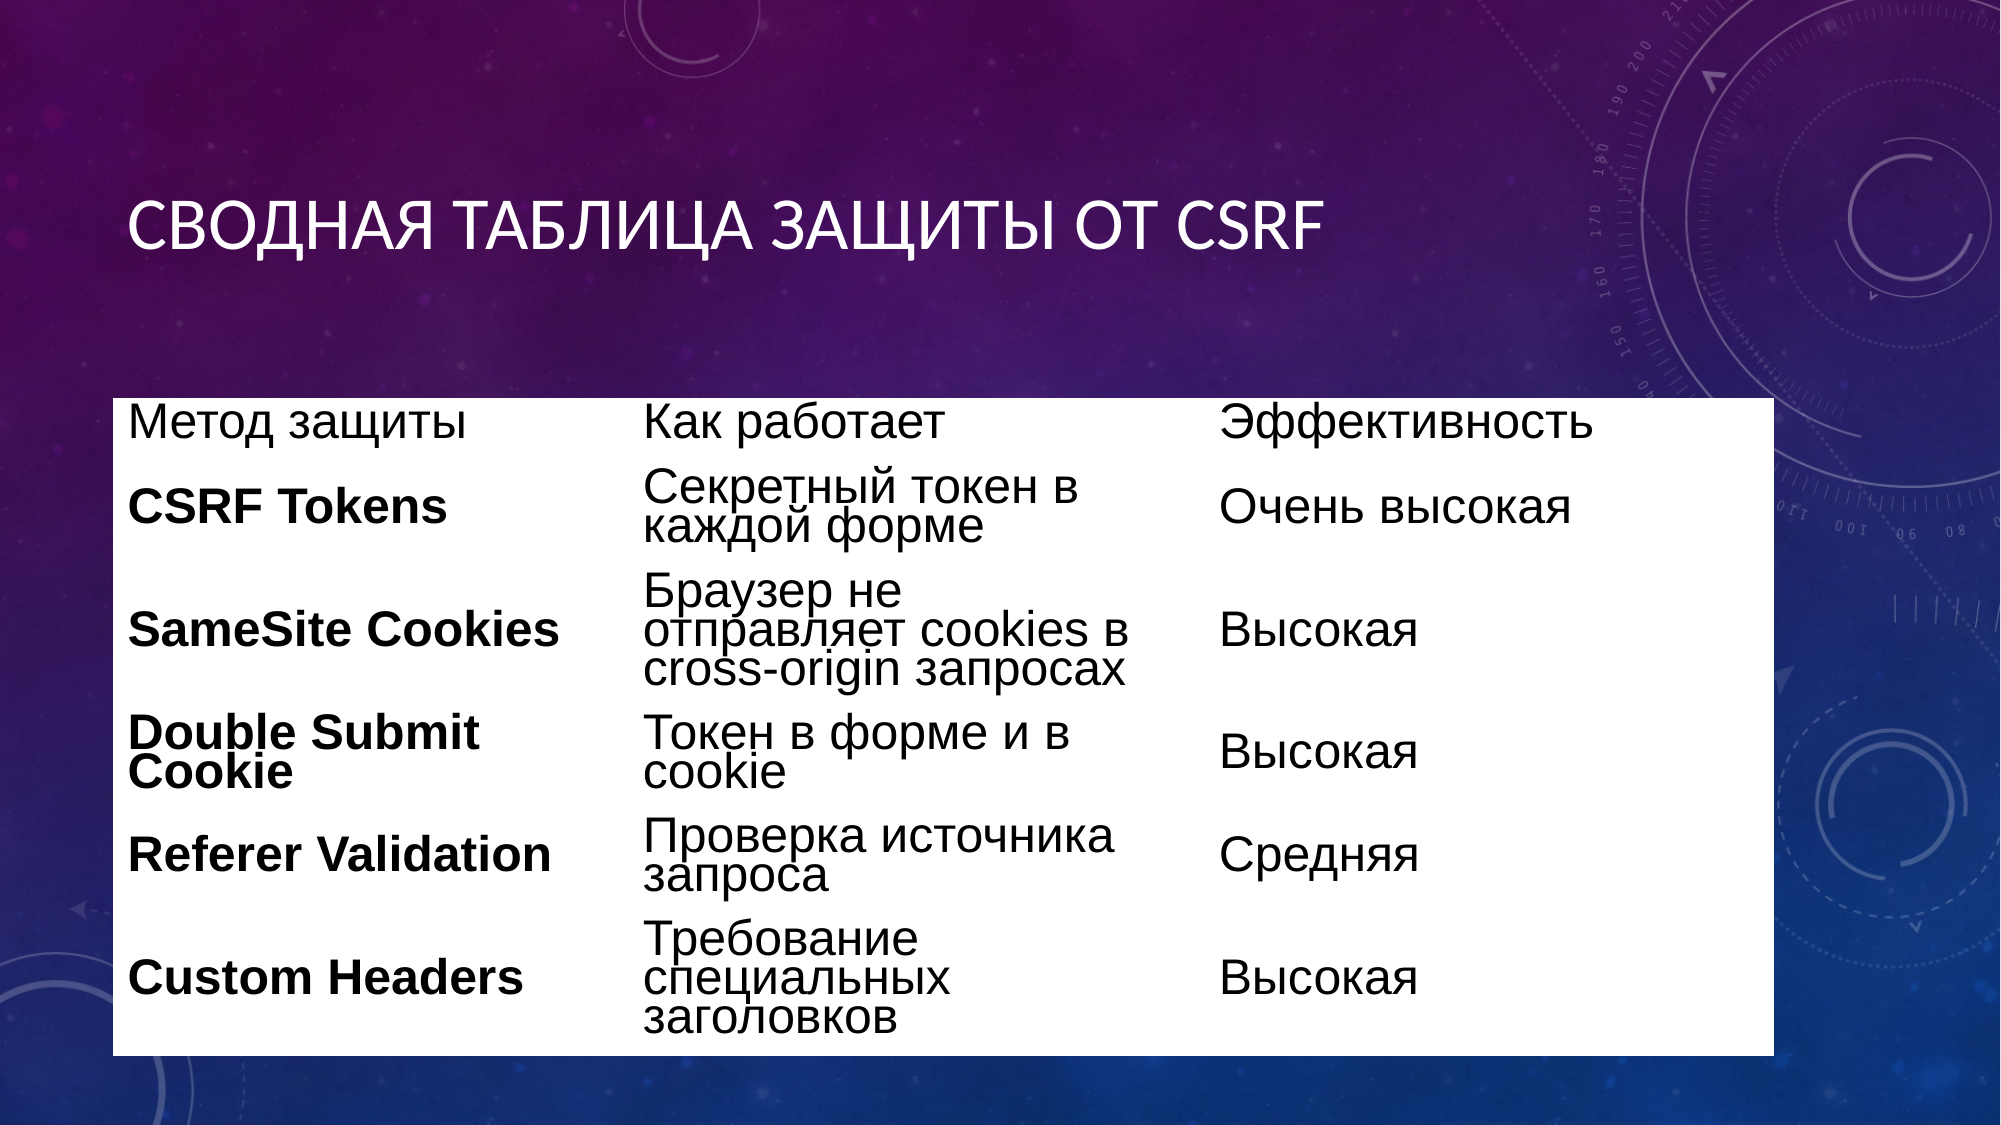

# Сводная таблица защиты от CSRF
| Метод защиты | Как работает | Эффективность |
| --- | --- | --- |
| CSRF Tokens | Секретный токен в каждой форме | Очень высокая |
| SameSite Cookies | Браузер не отправляет cookies в cross-origin запросах | Высокая |
| Double Submit Cookie | Токен в форме и в cookie | Высокая |
| Referer Validation | Проверка источника запроса | Средняя |
| Custom Headers | Требование специальных заголовков | Высокая |